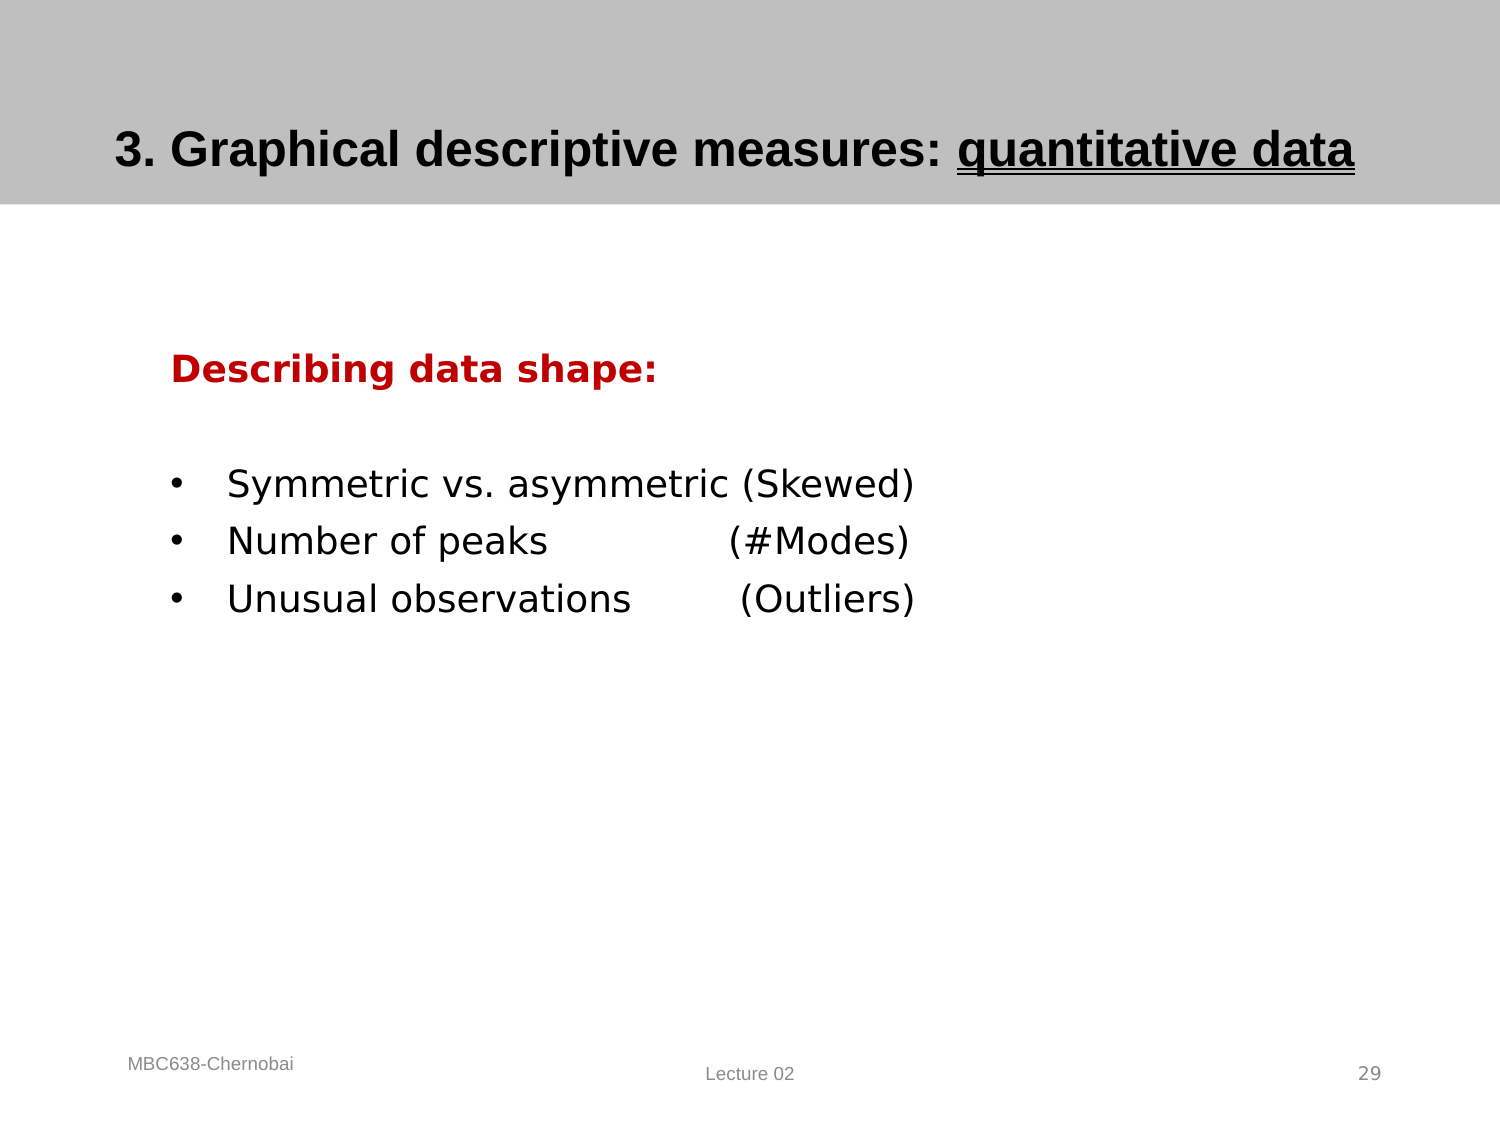

# 3. Graphical descriptive measures: quantitative data
Describing data shape:

Symmetric vs. asymmetric (Skewed)
Number of peaks               (#Modes)
Unusual observations         (Outliers)
MBC638-Chernobai
Lecture 02
29